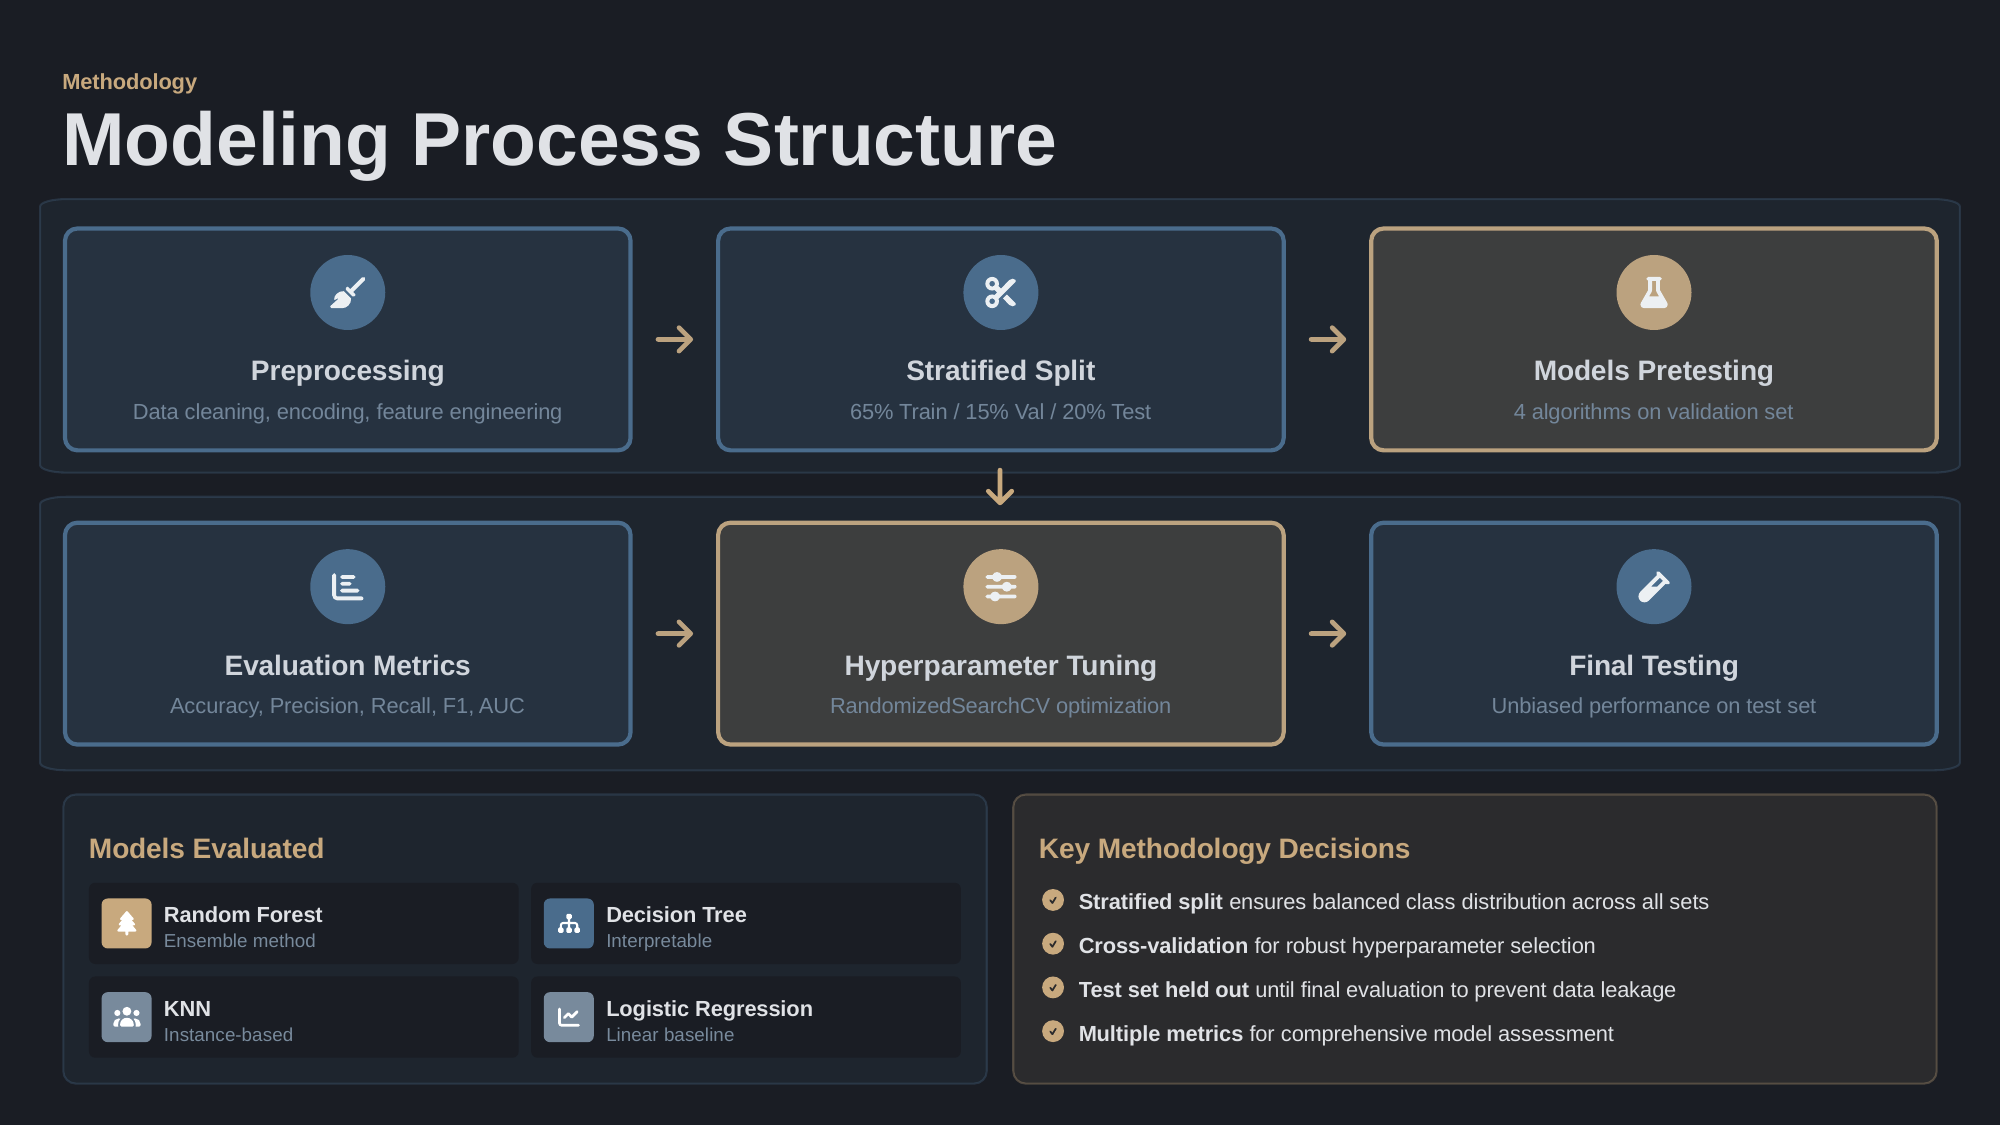

Methodology
Modeling Process Structure

Preprocessing
Stratified Split
Models Pretesting
Data cleaning, encoding, feature engineering
65% Train / 15% Val / 20% Test
4 algorithms on validation set

Evaluation Metrics
Hyperparameter Tuning
Final Testing
Accuracy, Precision, Recall, F1, AUC
RandomizedSearchCV optimization
Unbiased performance on test set

Models Evaluated
Key Methodology Decisions

Stratified split ensures balanced class distribution across all sets

Random Forest
Decision Tree

Ensemble method
Interpretable
Cross-validation for robust hyperparameter selection

Test set held out until final evaluation to prevent data leakage

KNN
Logistic Regression

Multiple metrics for comprehensive model assessment
Instance-based
Linear baseline